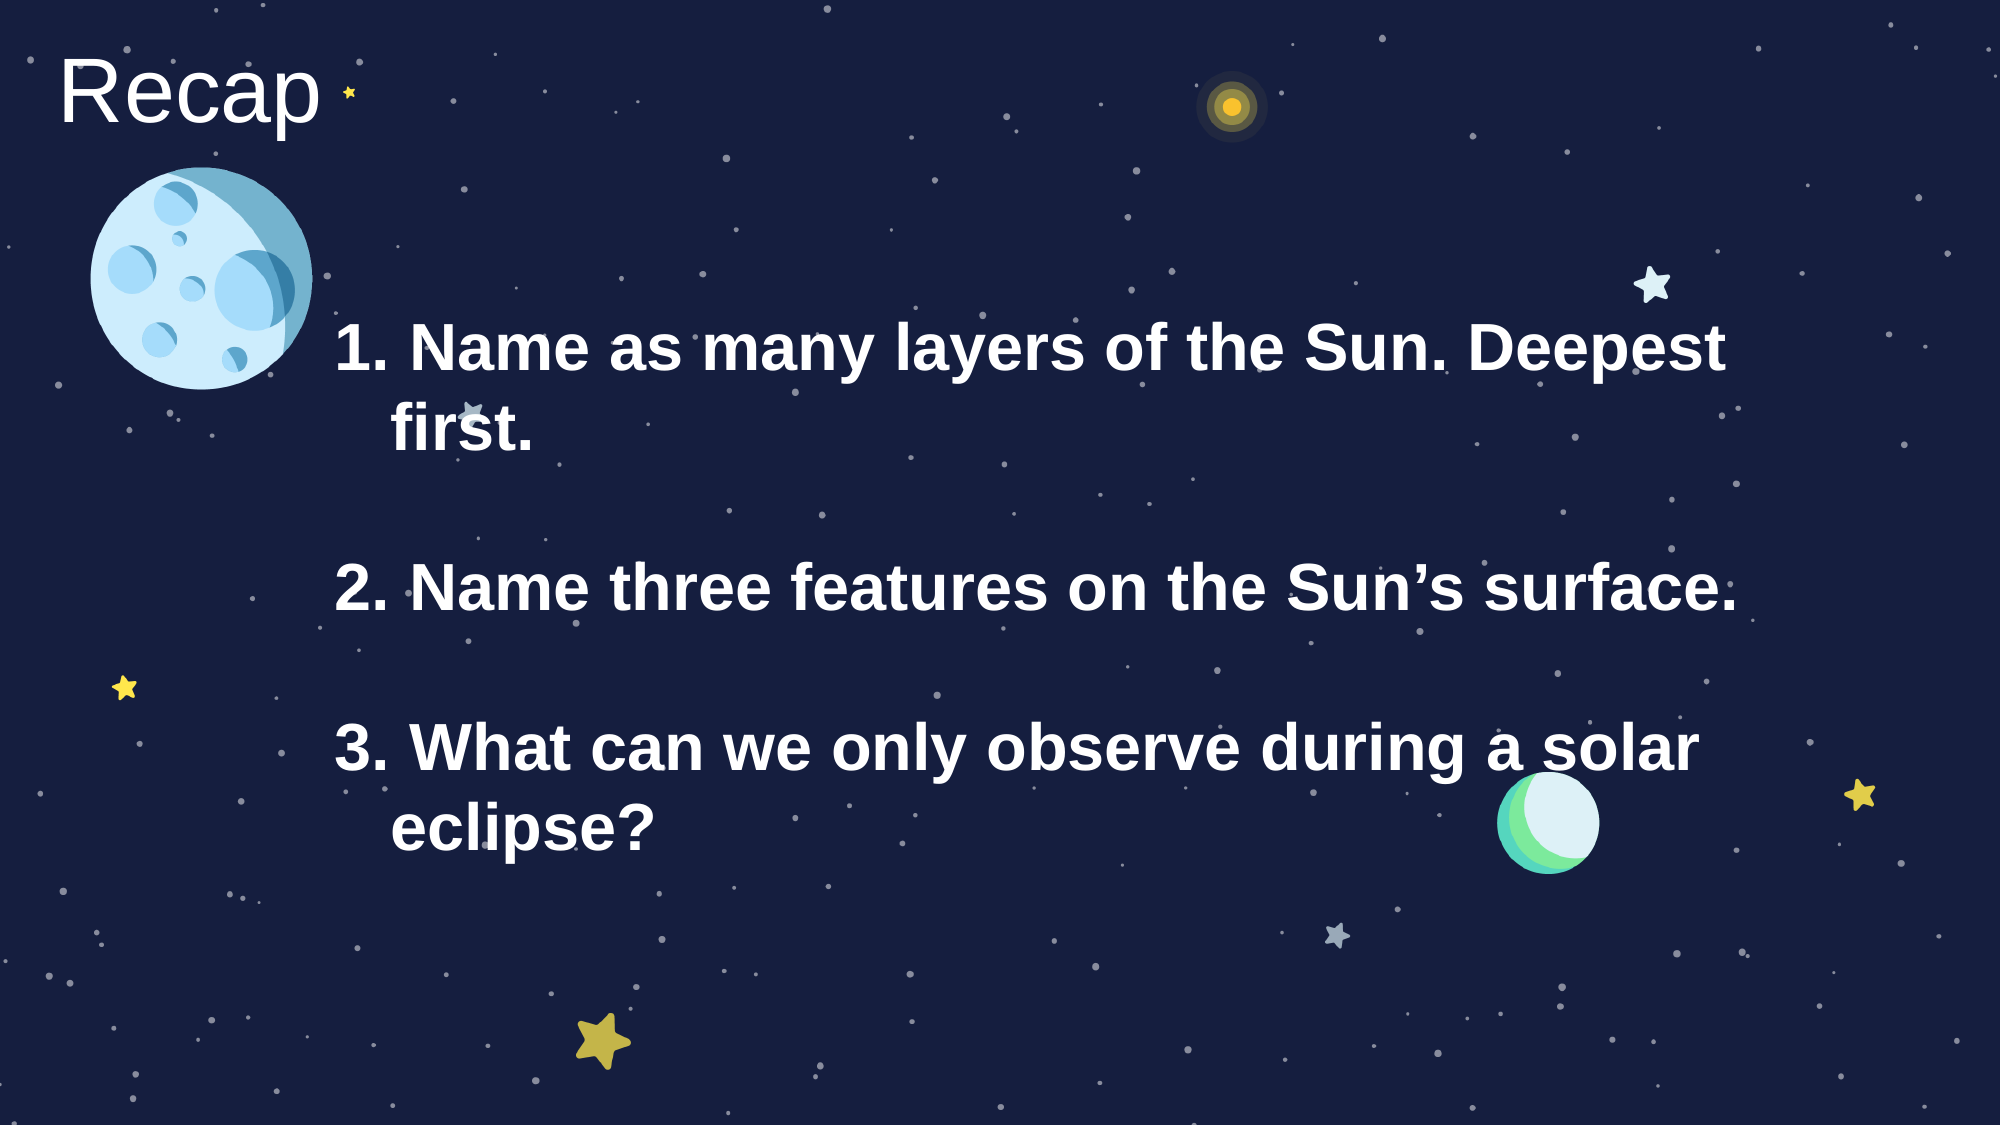

Recap
 Name as many layers of the Sun. Deepest first.
 Name three features on the Sun’s surface.
 What can we only observe during a solar eclipse?